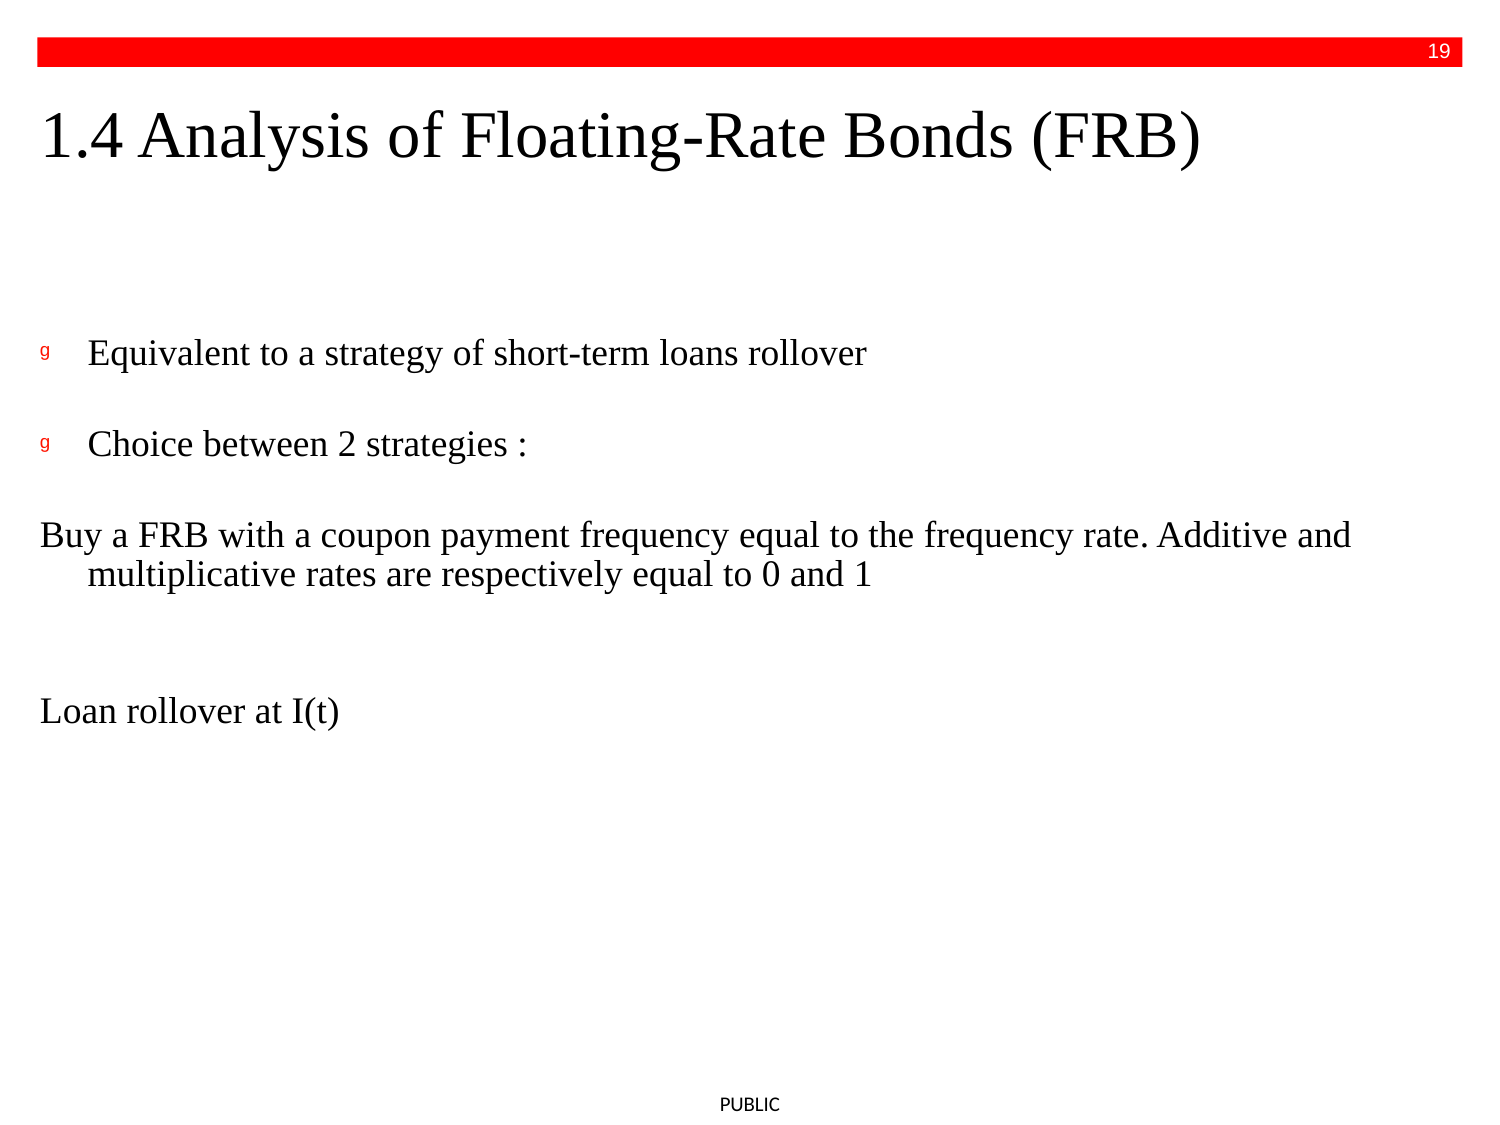

1.4 Analysis of Floating-Rate Bonds (FRB)
Equivalent to a strategy of short-term loans rollover

Choice between 2 strategies :

Buy a FRB with a coupon payment frequency equal to the frequency rate. Additive and multiplicative rates are respectively equal to 0 and 1

Loan rollover at I(t)